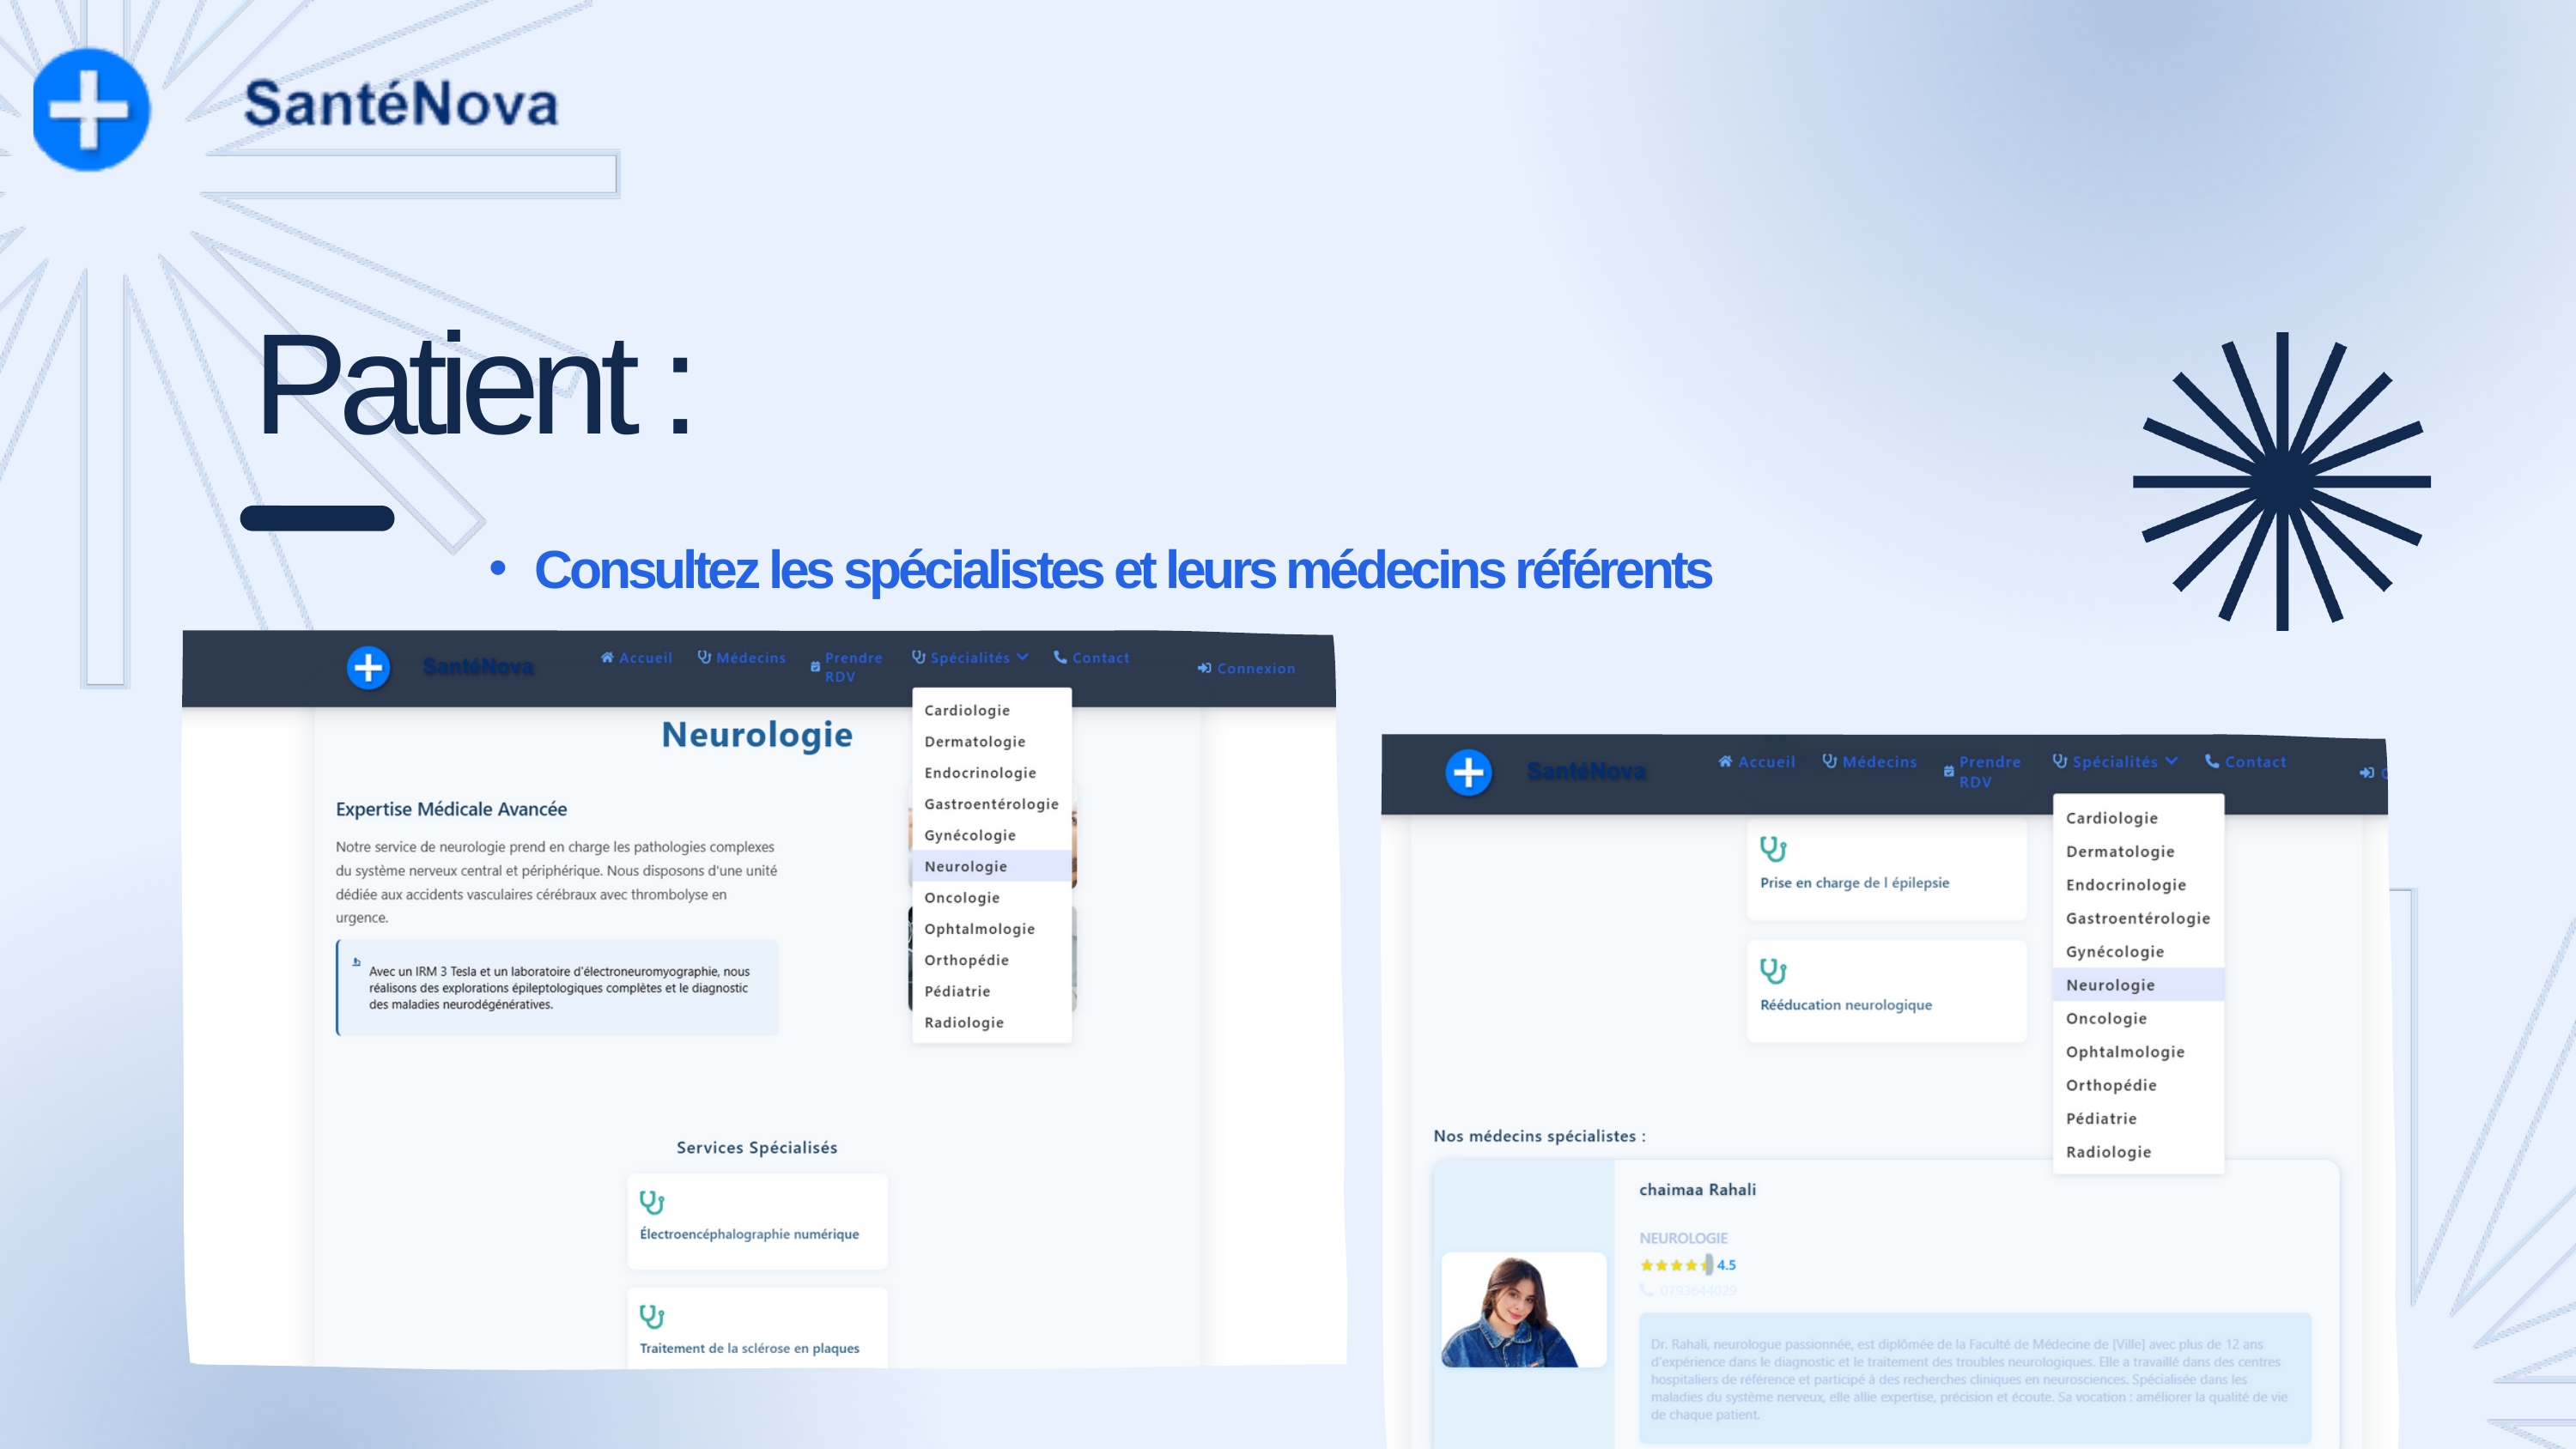

Patient :

Consultez les spécialistes et leurs médecins référents